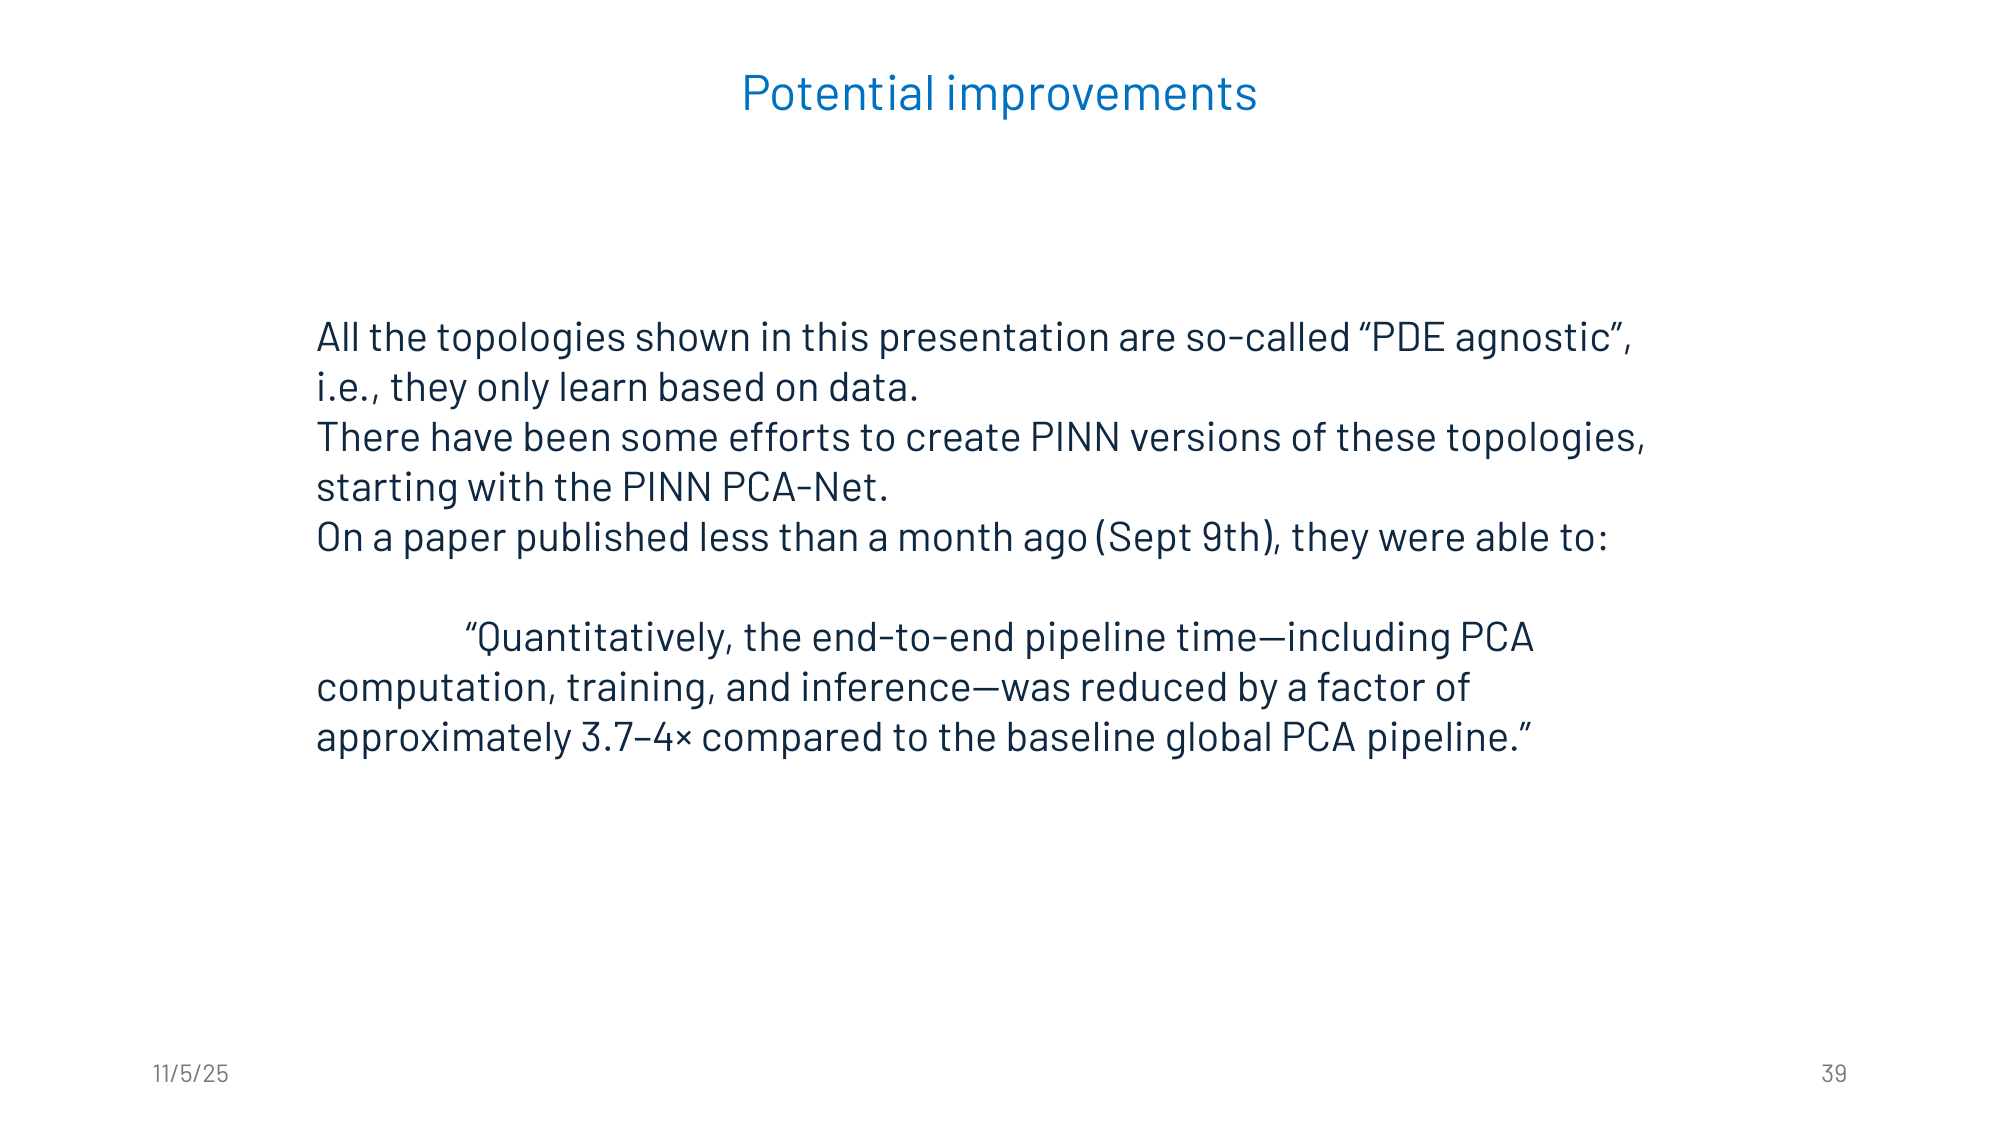

Potential improvements
All the topologies shown in this presentation are so-called “PDE agnostic”, i.e., they only learn based on data.
There have been some efforts to create PINN versions of these topologies, starting with the PINN PCA-Net.
On a paper published less than a month ago (Sept 9th), they were able to:

	“Quantitatively, the end-to-end pipeline time—including PCA 	computation, training, and inference—was reduced by a factor of 	approximately 3.7–4× compared to the baseline global PCA 	pipeline.”
11/5/25
39